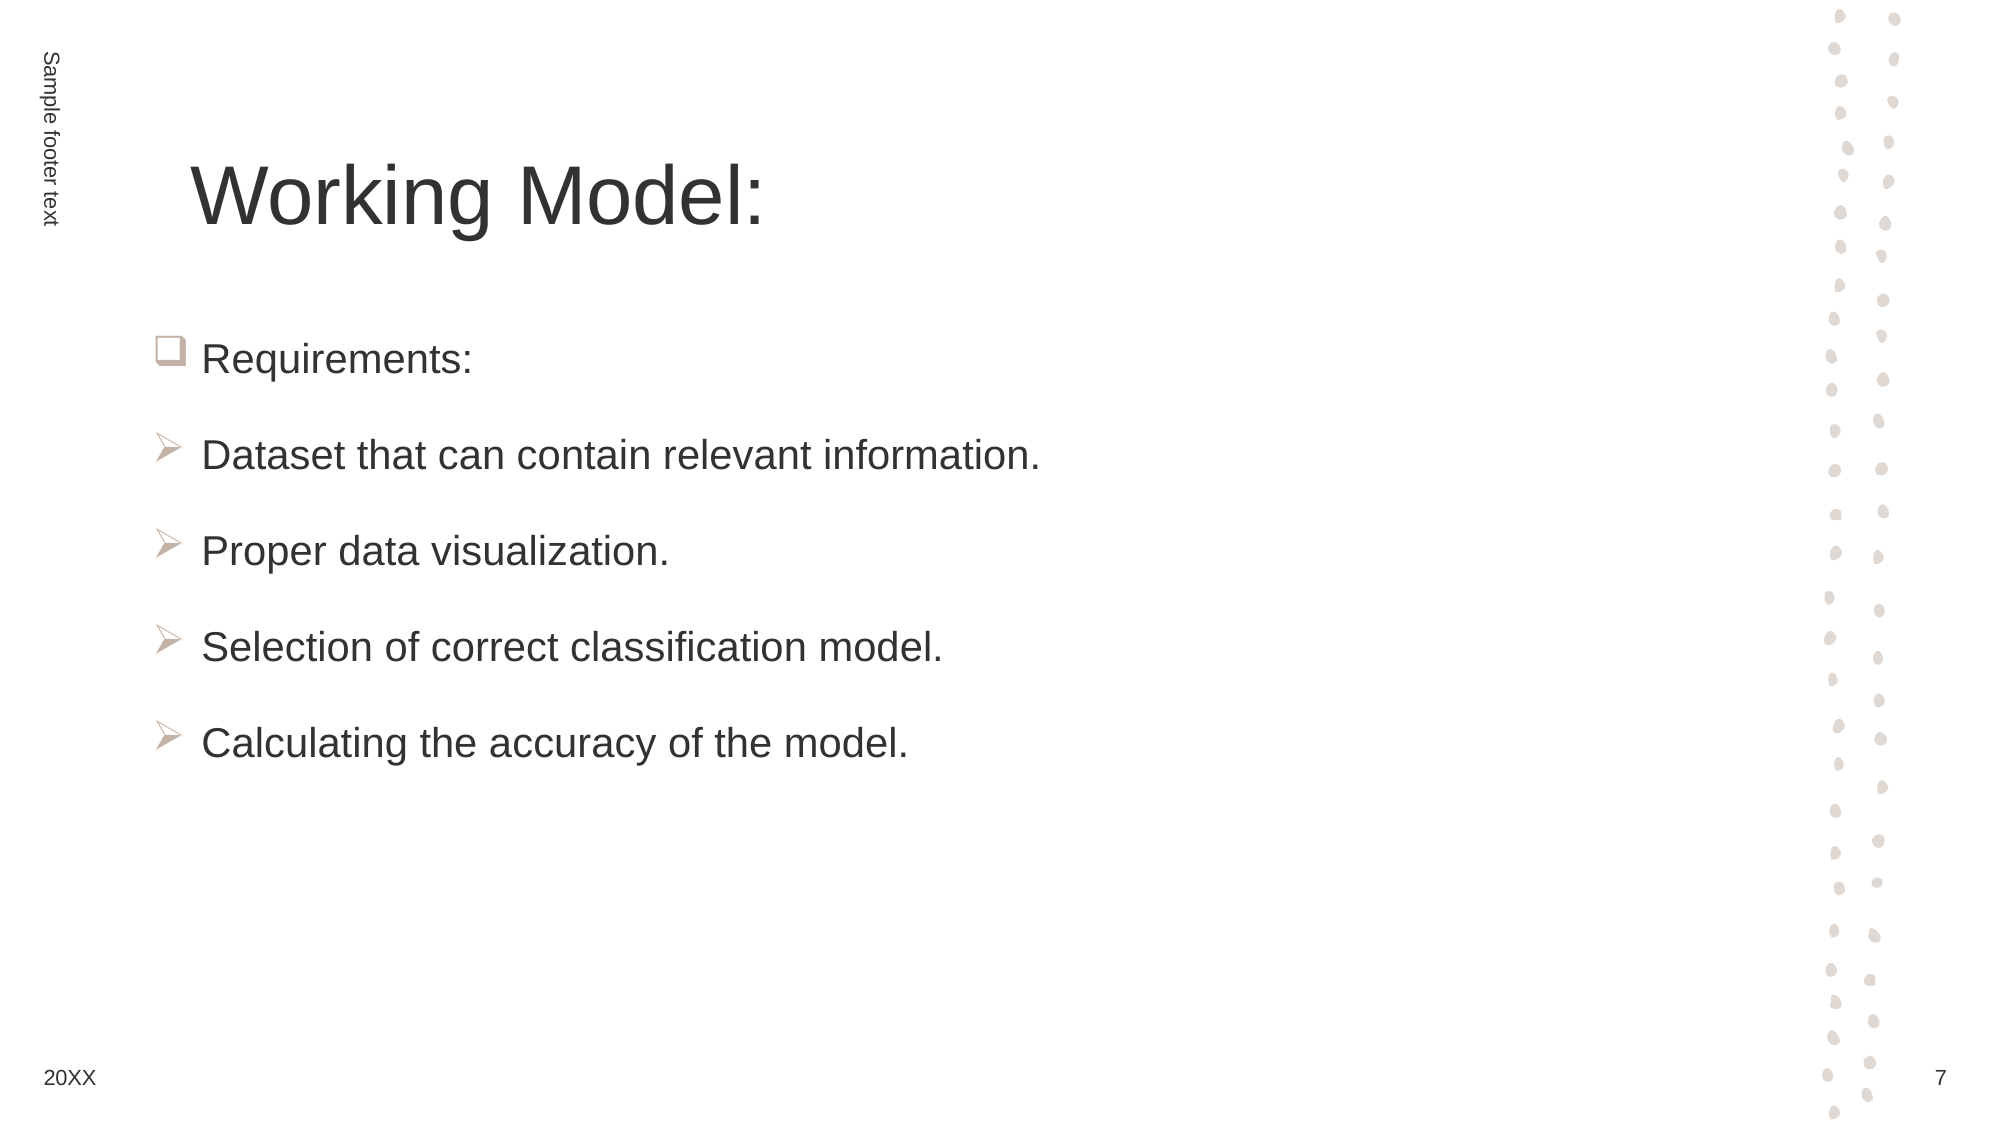

# Working Model:
 Requirements:
 Dataset that can contain relevant information.
 Proper data visualization.
 Selection of correct classification model.
 Calculating the accuracy of the model.
Sample footer text
20XX
7